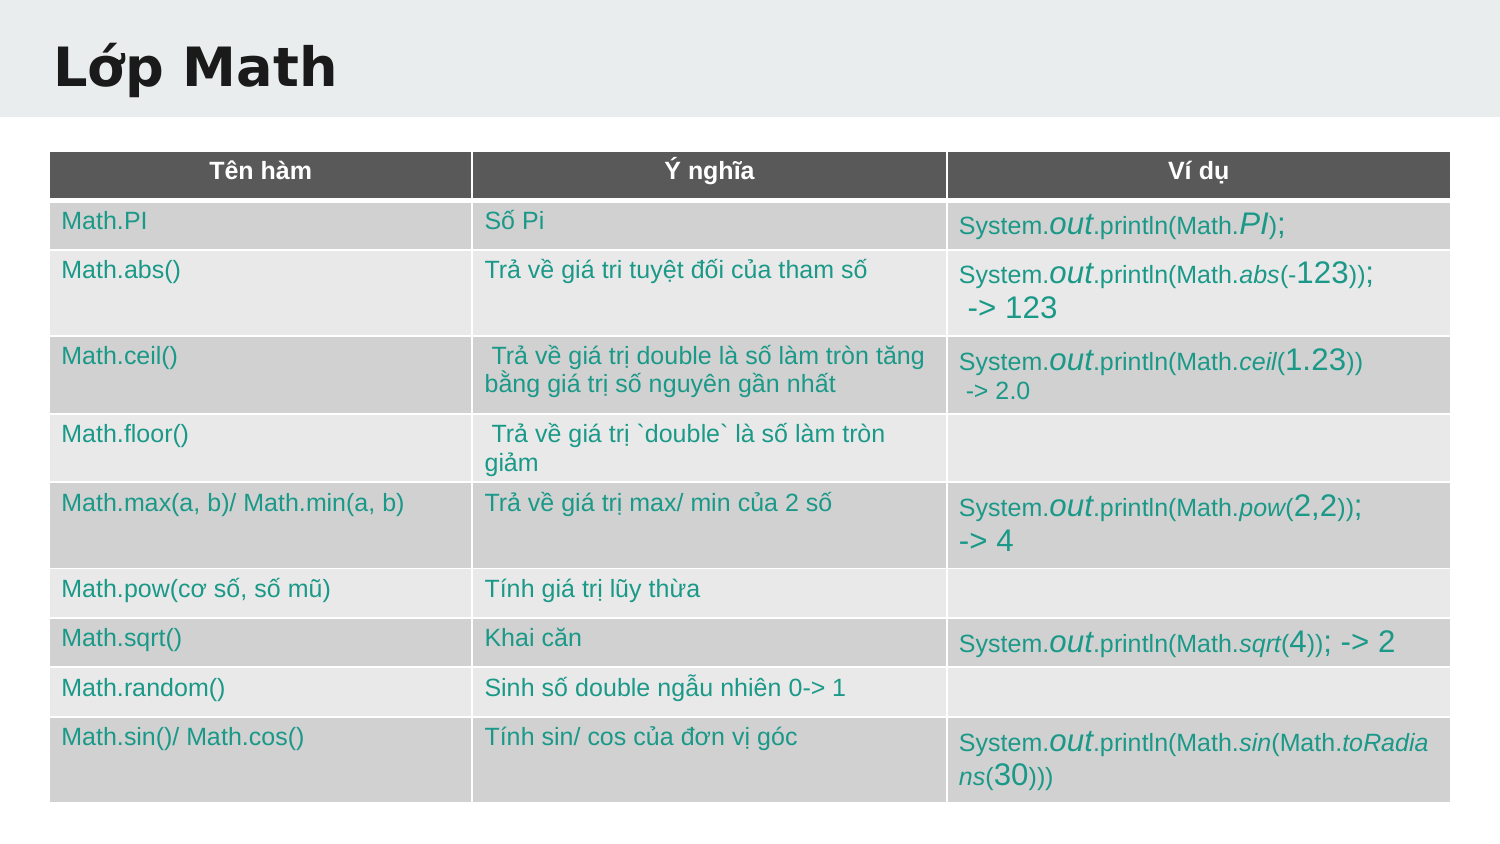

# Lớp Math
| Tên hàm | Ý nghĩa | Ví dụ |
| --- | --- | --- |
| Math.PI | Số Pi | System.out.println(Math.PI); |
| Math.abs() | Trả về giá tri tuyệt đối của tham số | System.out.println(Math.abs(-123)); -> 123 |
| Math.ceil() | Trả về giá trị double là số làm tròn tăng bằng giá trị số nguyên gần nhất | System.out.println(Math.ceil(1.23)) -> 2.0 |
| Math.floor() | Trả về giá trị `double` là số làm tròn giảm |  |
| Math.max(a, b)/ Math.min(a, b) | Trả về giá trị max/ min của 2 số | System.out.println(Math.pow(2,2)); -> 4 |
| Math.pow(cơ số, số mũ) | Tính giá trị lũy thừa |  |
| Math.sqrt() | Khai căn | System.out.println(Math.sqrt(4)); -> 2 |
| Math.random() | Sinh số double ngẫu nhiên 0-> 1 |  |
| Math.sin()/ Math.cos() | Tính sin/ cos của đơn vị góc | System.out.println(Math.sin(Math.toRadians(30))) |